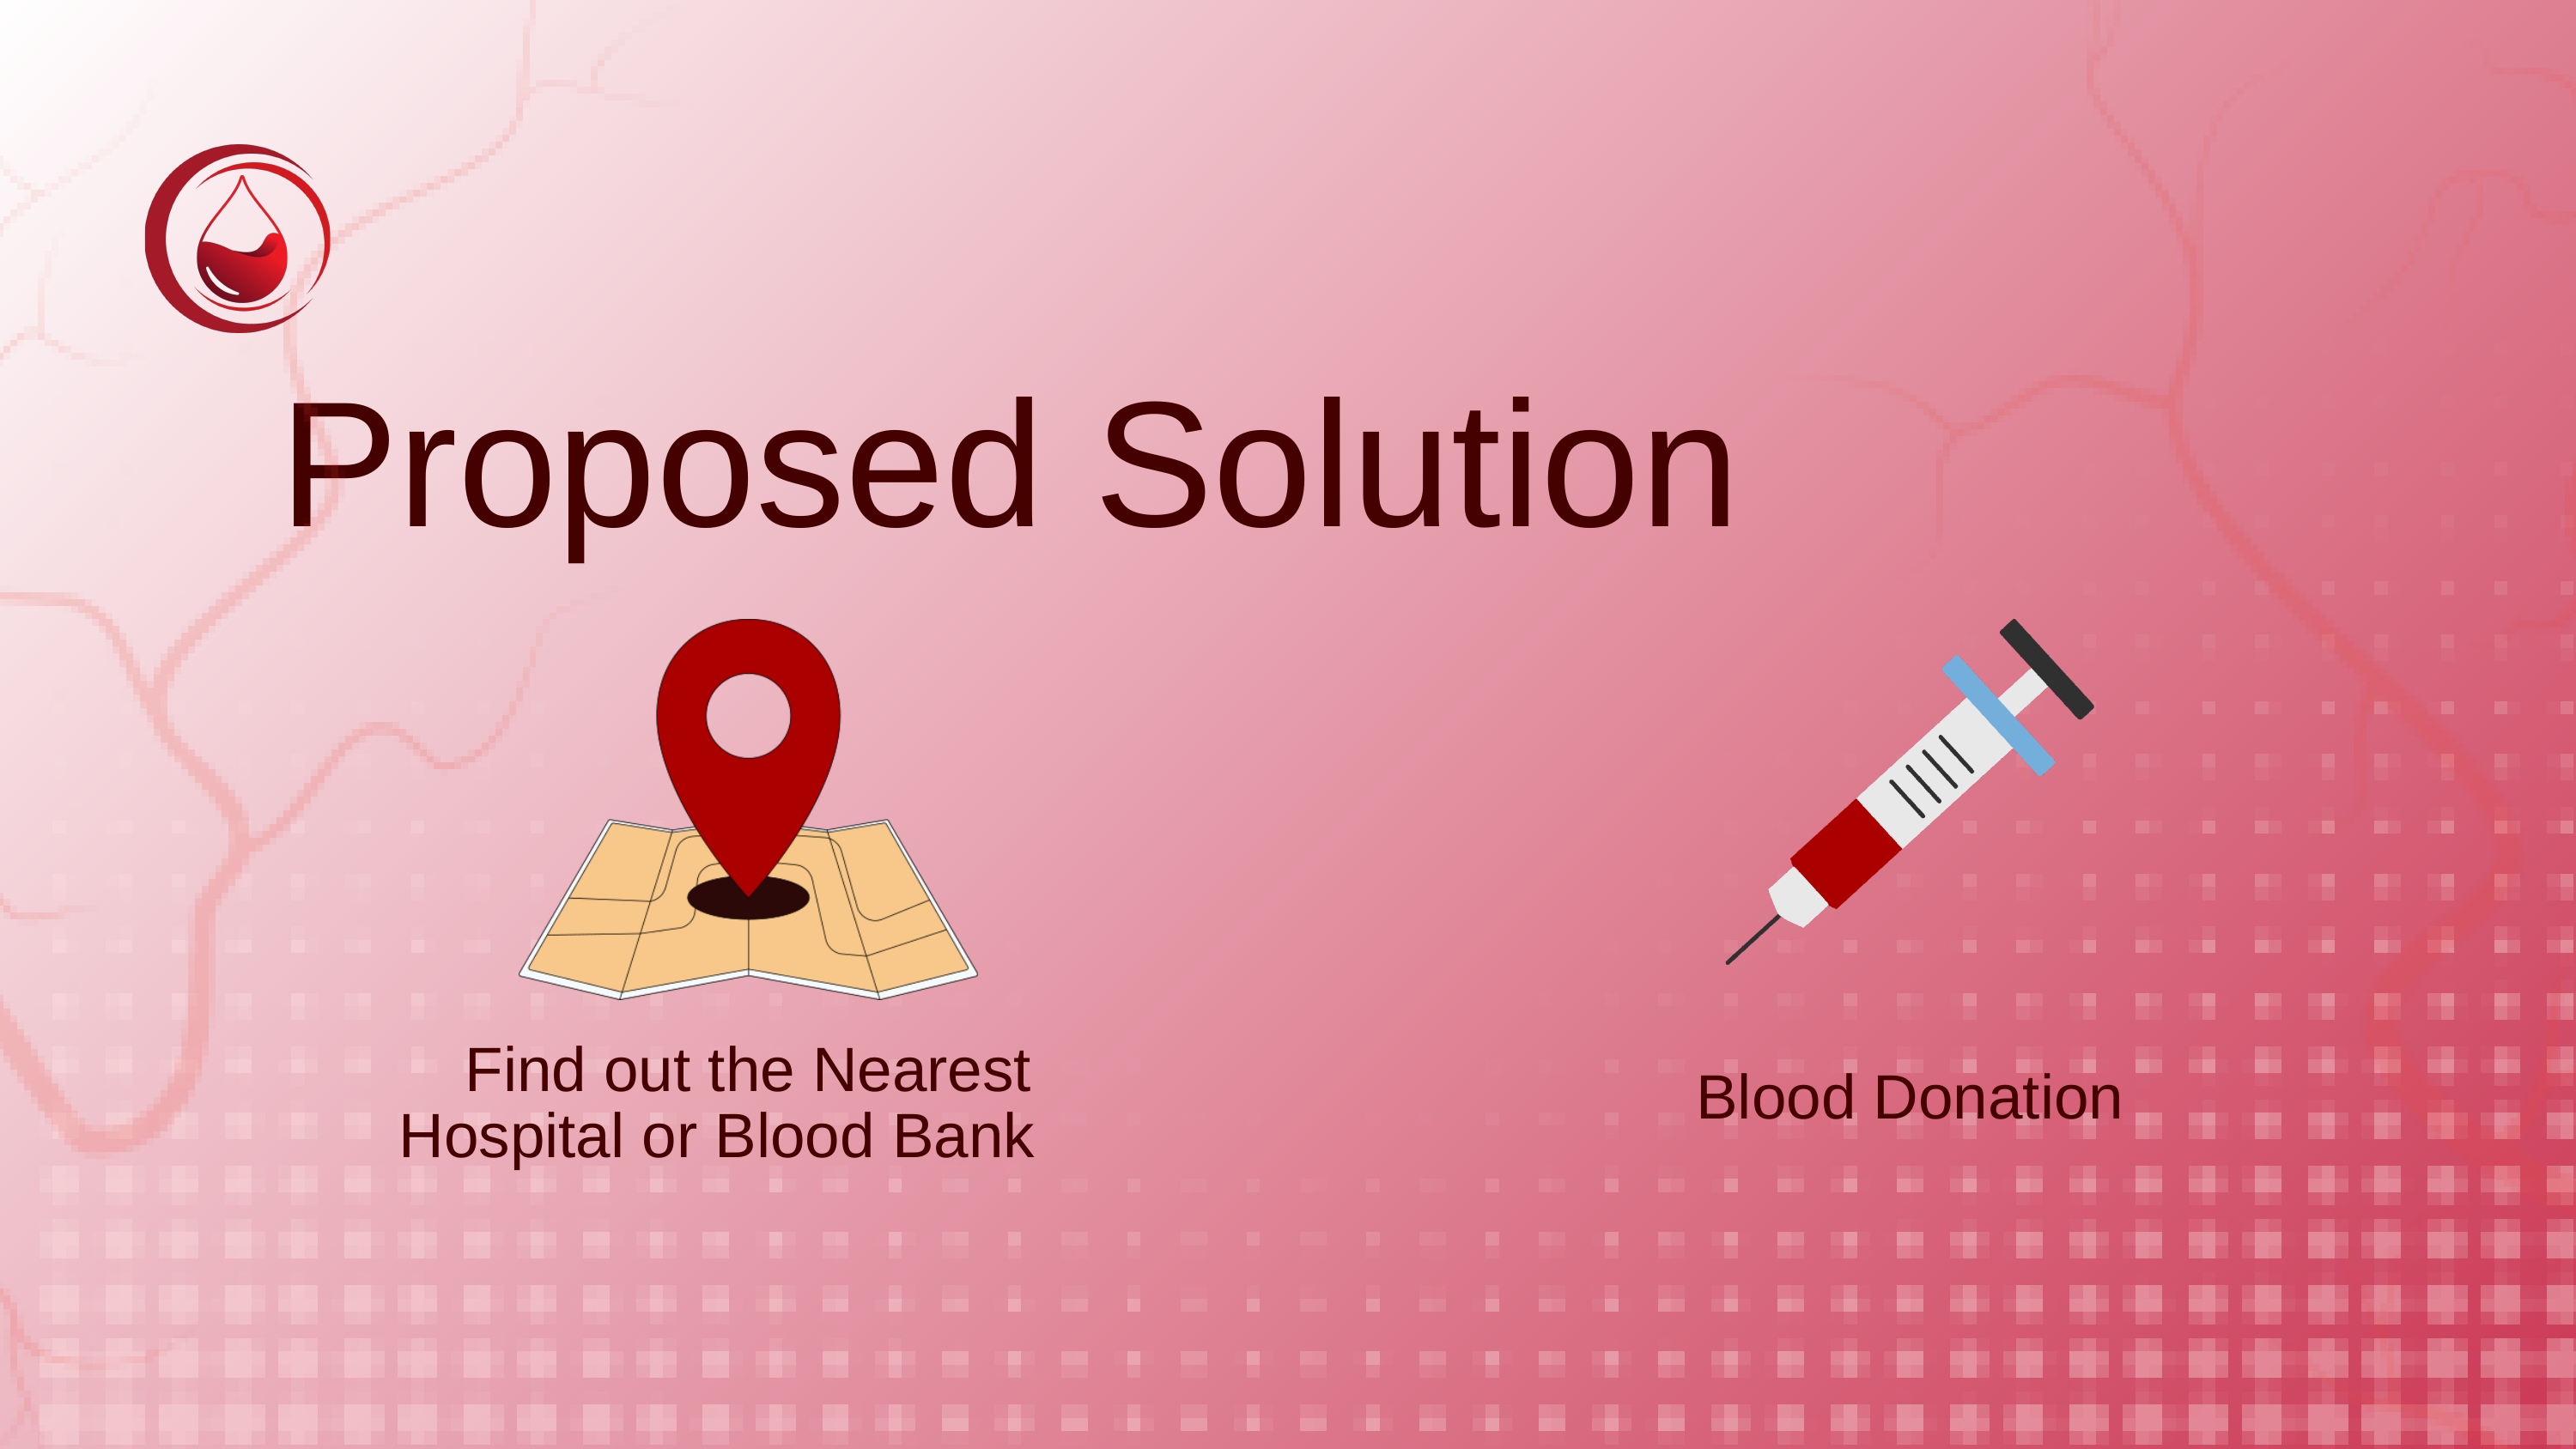

Proposed Solution

Find out the Nearest
 Hospital or Blood Bank
Blood Donation